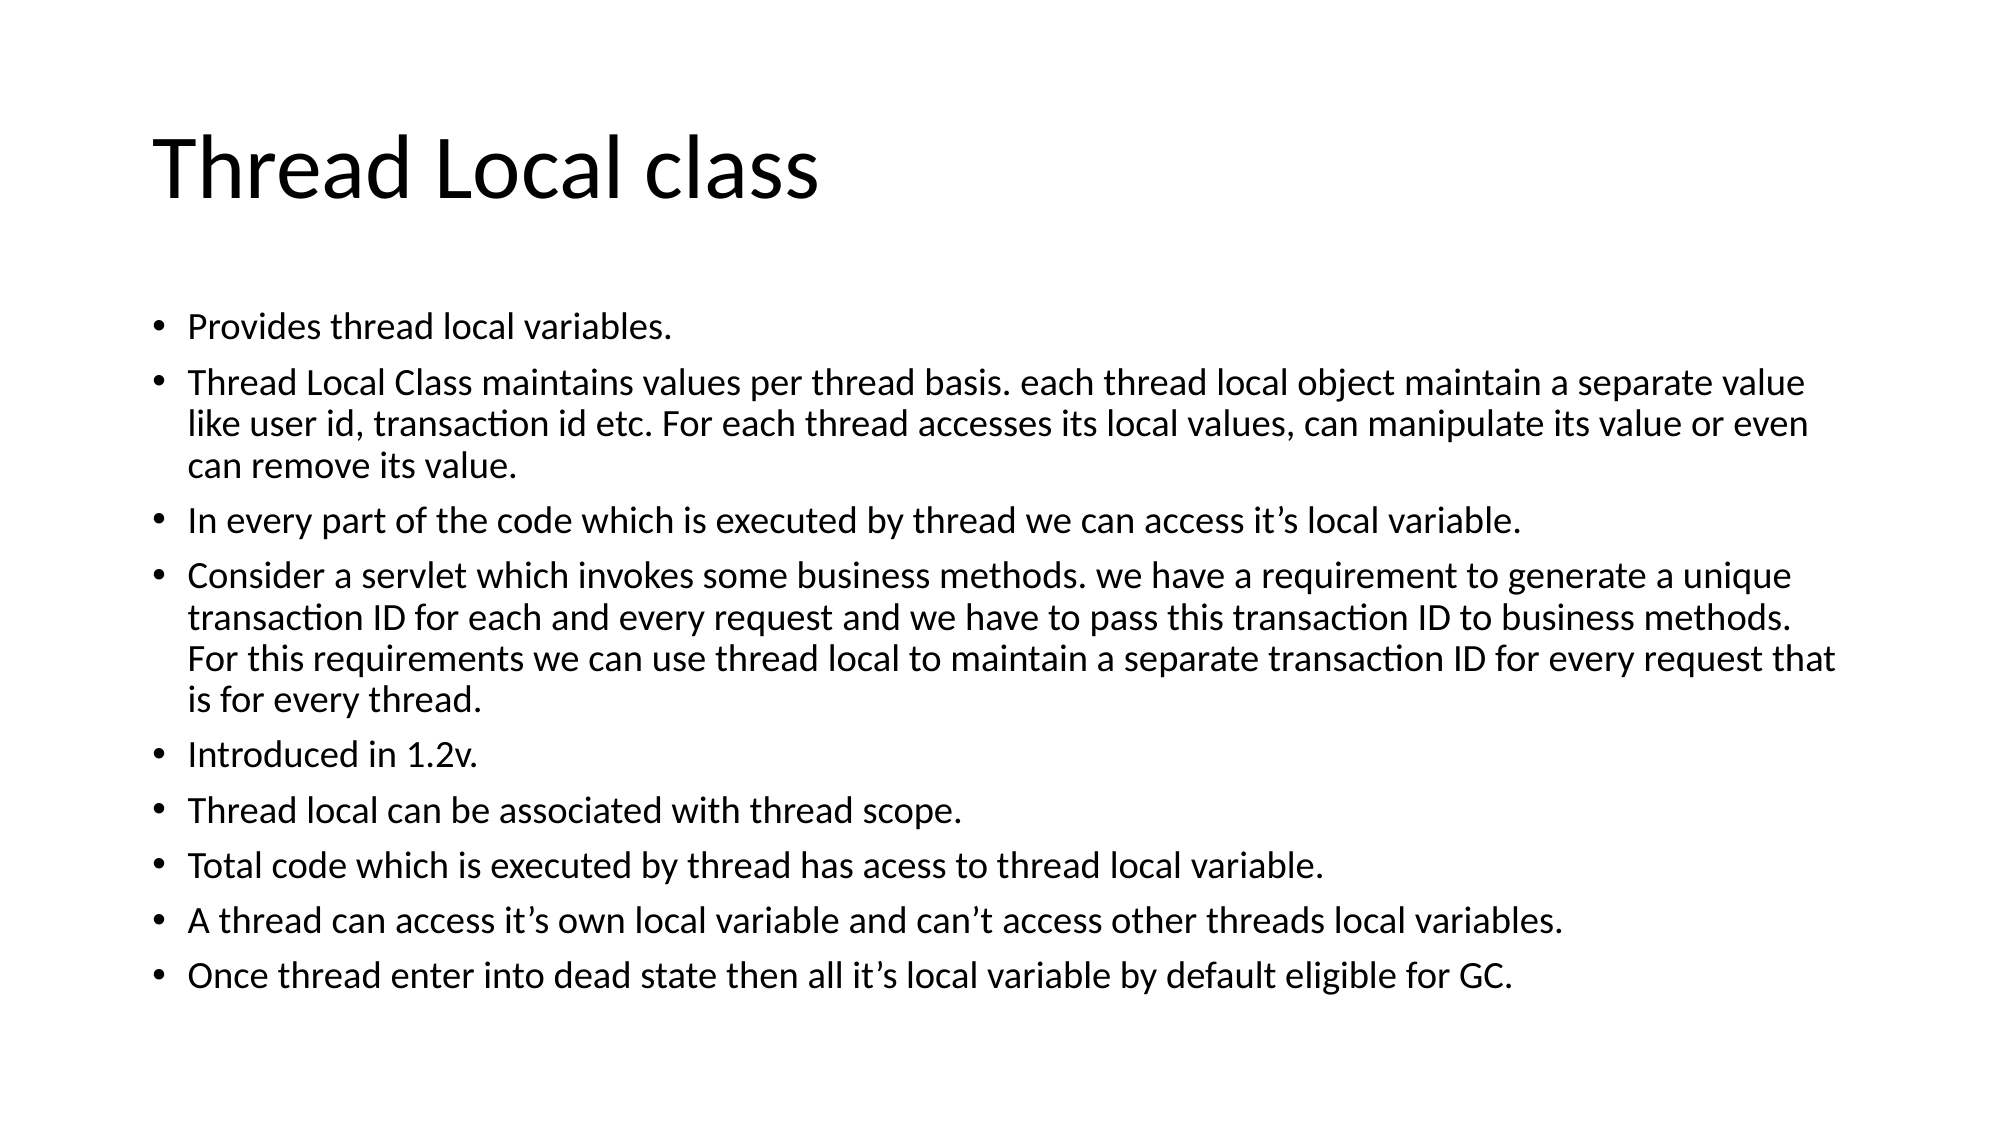

# Thread Local class
Provides thread local variables.
Thread Local Class maintains values per thread basis. each thread local object maintain a separate value like user id, transaction id etc. For each thread accesses its local values, can manipulate its value or even can remove its value.
In every part of the code which is executed by thread we can access it’s local variable.
Consider a servlet which invokes some business methods. we have a requirement to generate a unique transaction ID for each and every request and we have to pass this transaction ID to business methods. For this requirements we can use thread local to maintain a separate transaction ID for every request that is for every thread.
Introduced in 1.2v.
Thread local can be associated with thread scope.
Total code which is executed by thread has acess to thread local variable.
A thread can access it’s own local variable and can’t access other threads local variables.
Once thread enter into dead state then all it’s local variable by default eligible for GC.